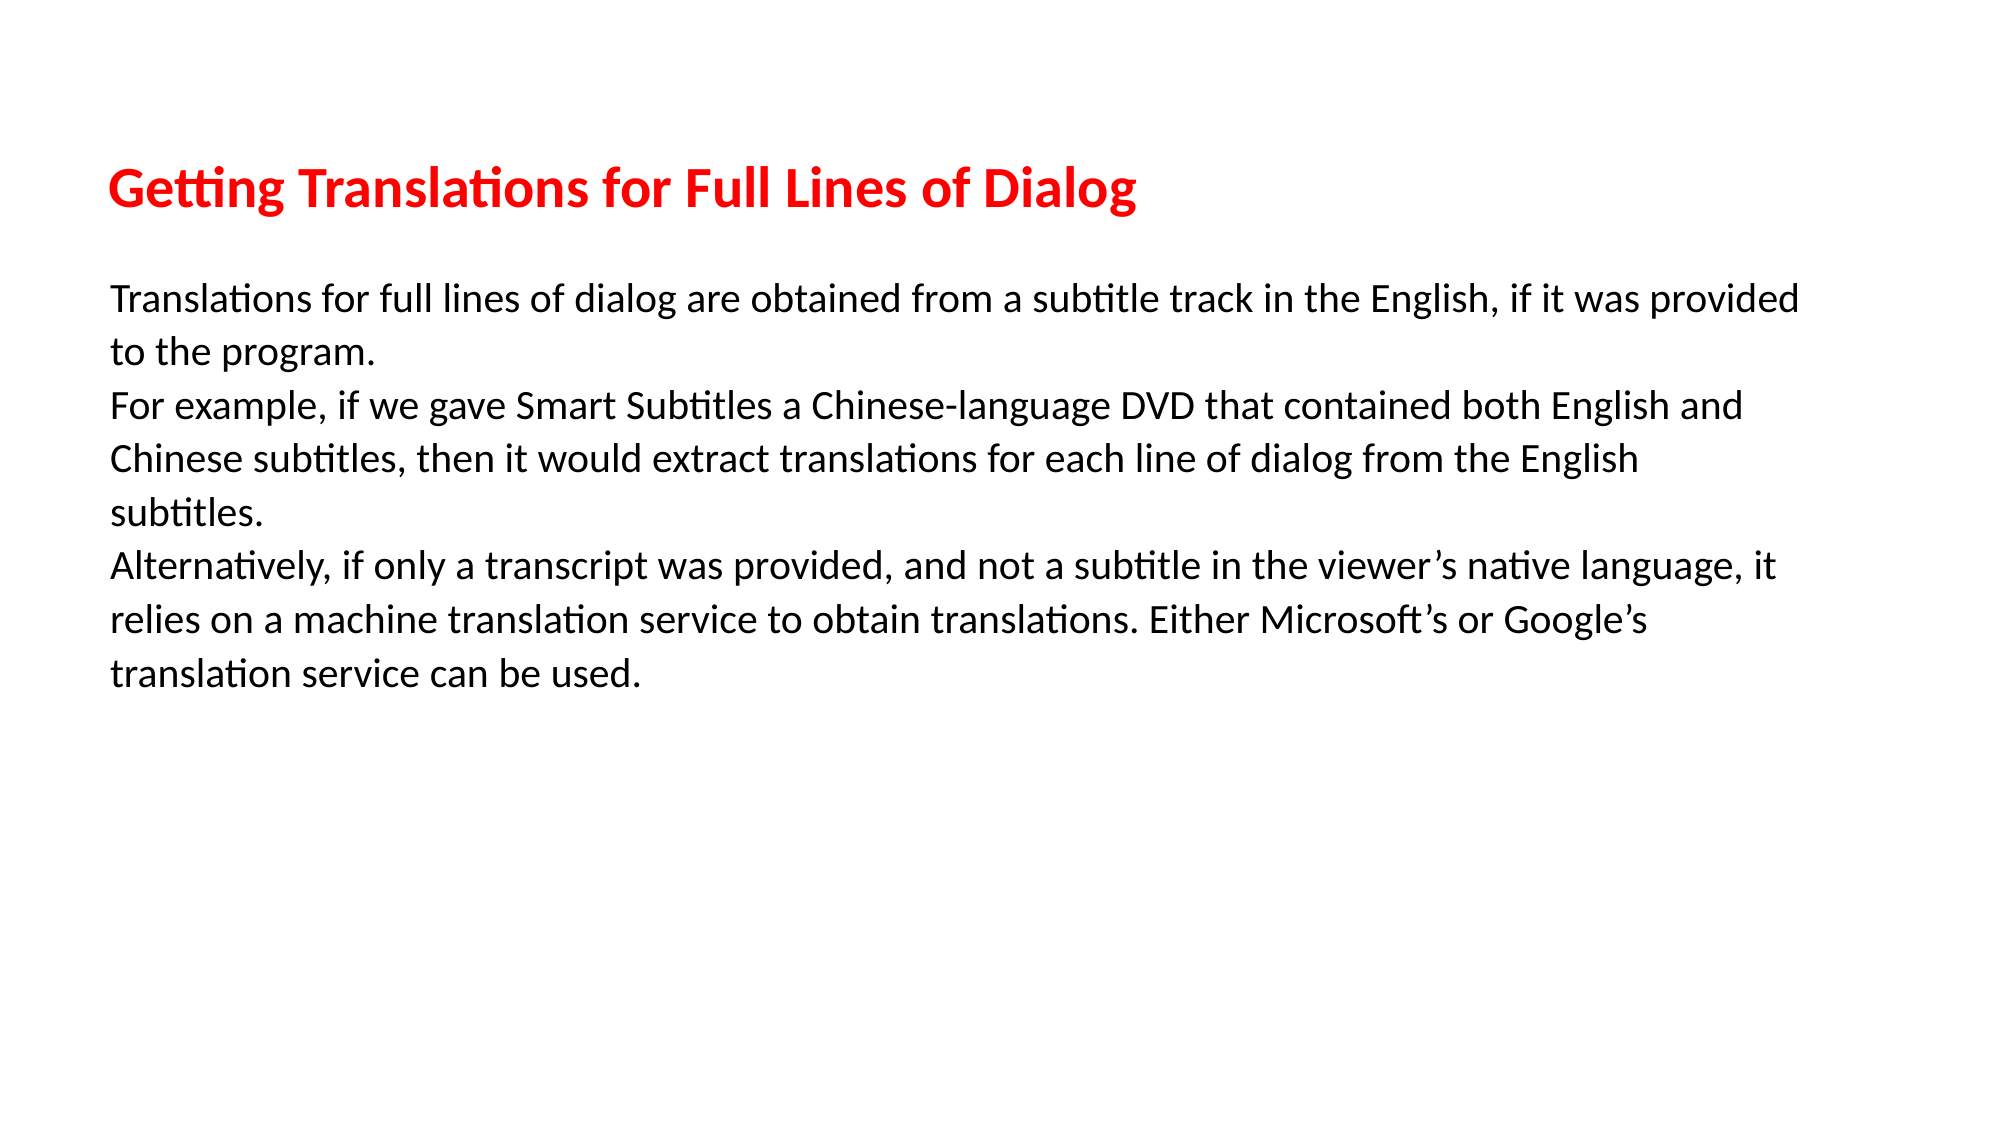

# Getting Translations for Full Lines of Dialog Translations for full lines of dialog are obtained from a subtitle track in the English, if it was provided to the program. For example, if we gave Smart Subtitles a Chinese-language DVD that contained both English and Chinese subtitles, then it would extract translations for each line of dialog from the English subtitles. Alternatively, if only a transcript was provided, and not a subtitle in the viewer’s native language, it relies on a machine translation service to obtain translations. Either Microsoft’s or Google’s translation service can be used.